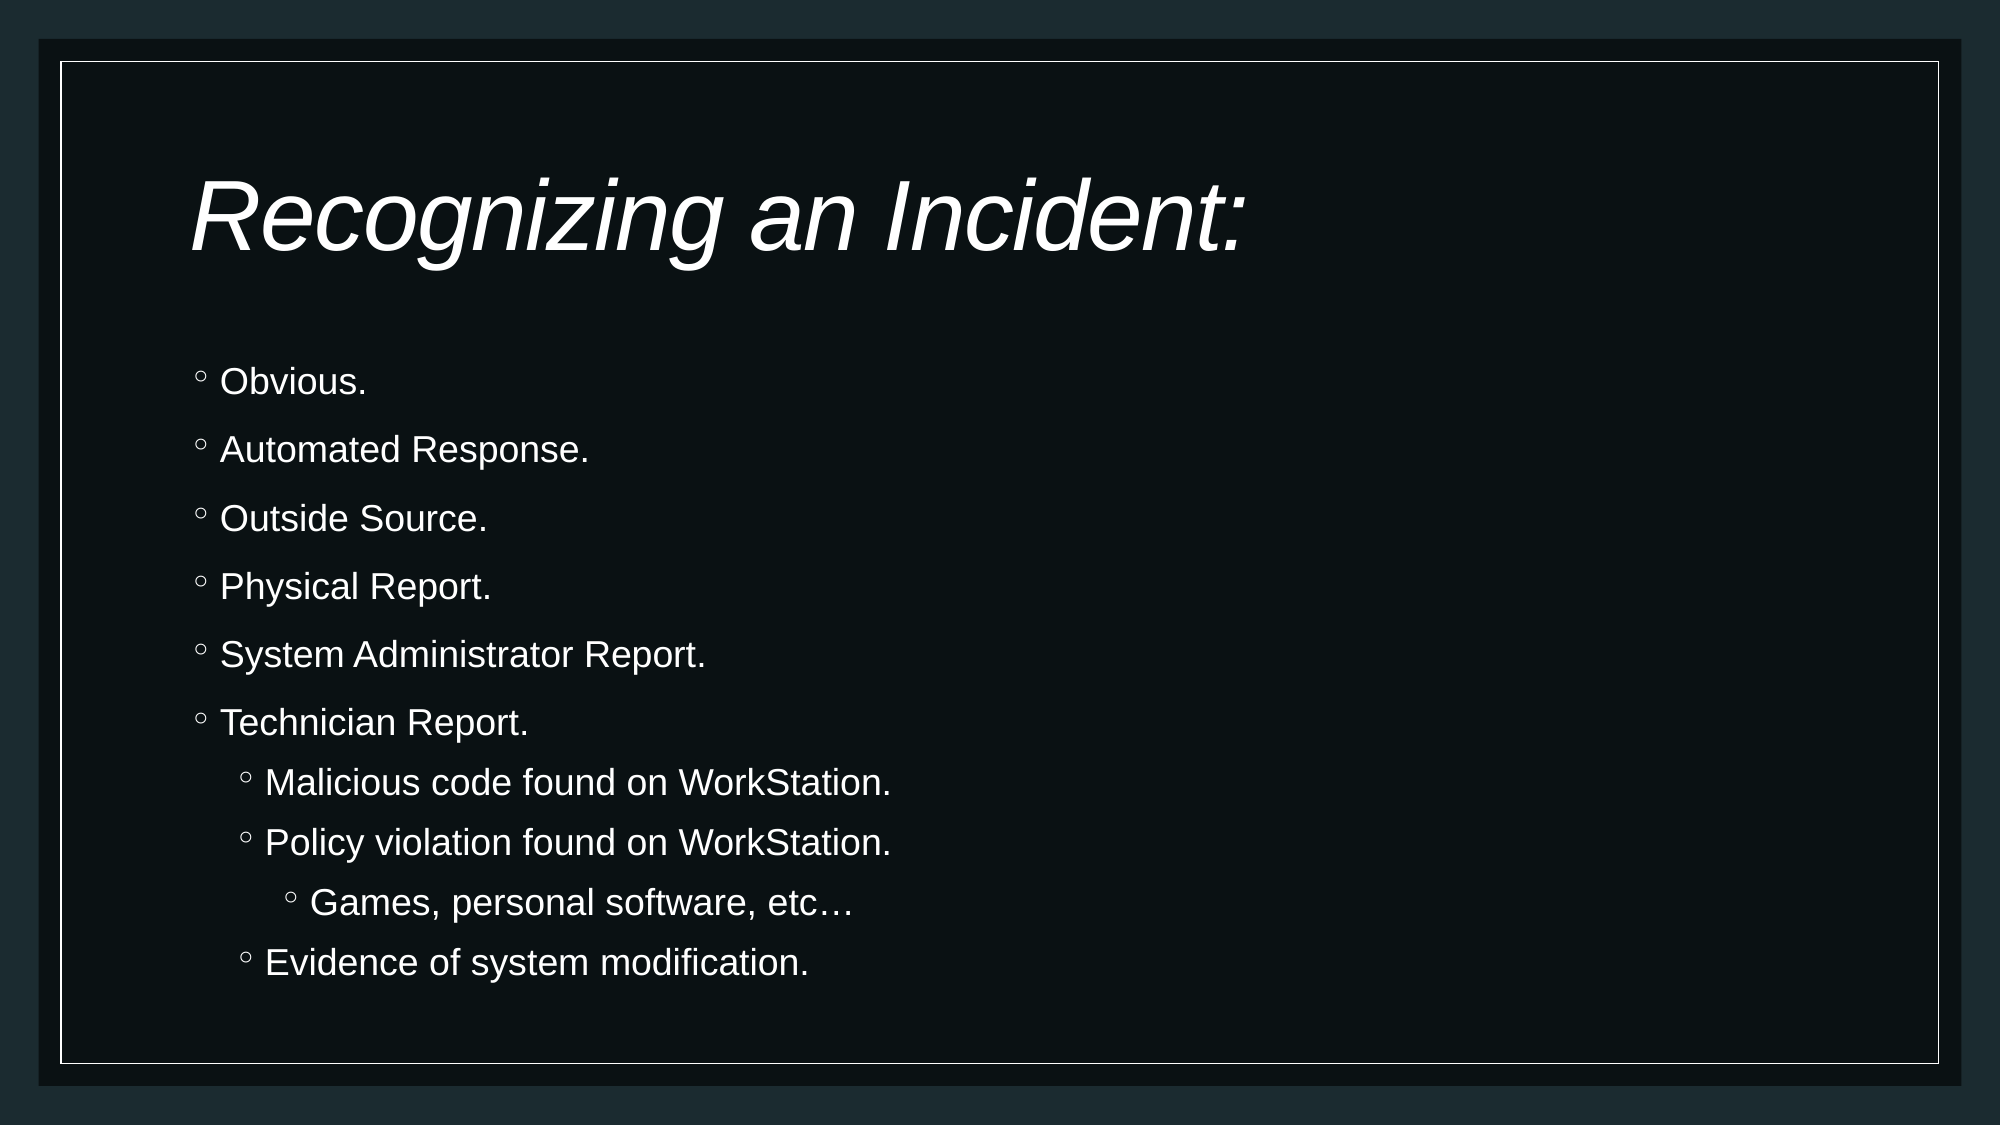

# Recognizing an Incident:
Obvious.
Automated Response.
Outside Source.
Physical Report.
System Administrator Report.
Technician Report.
Malicious code found on WorkStation.
Policy violation found on WorkStation.
Games, personal software, etc…
Evidence of system modification.